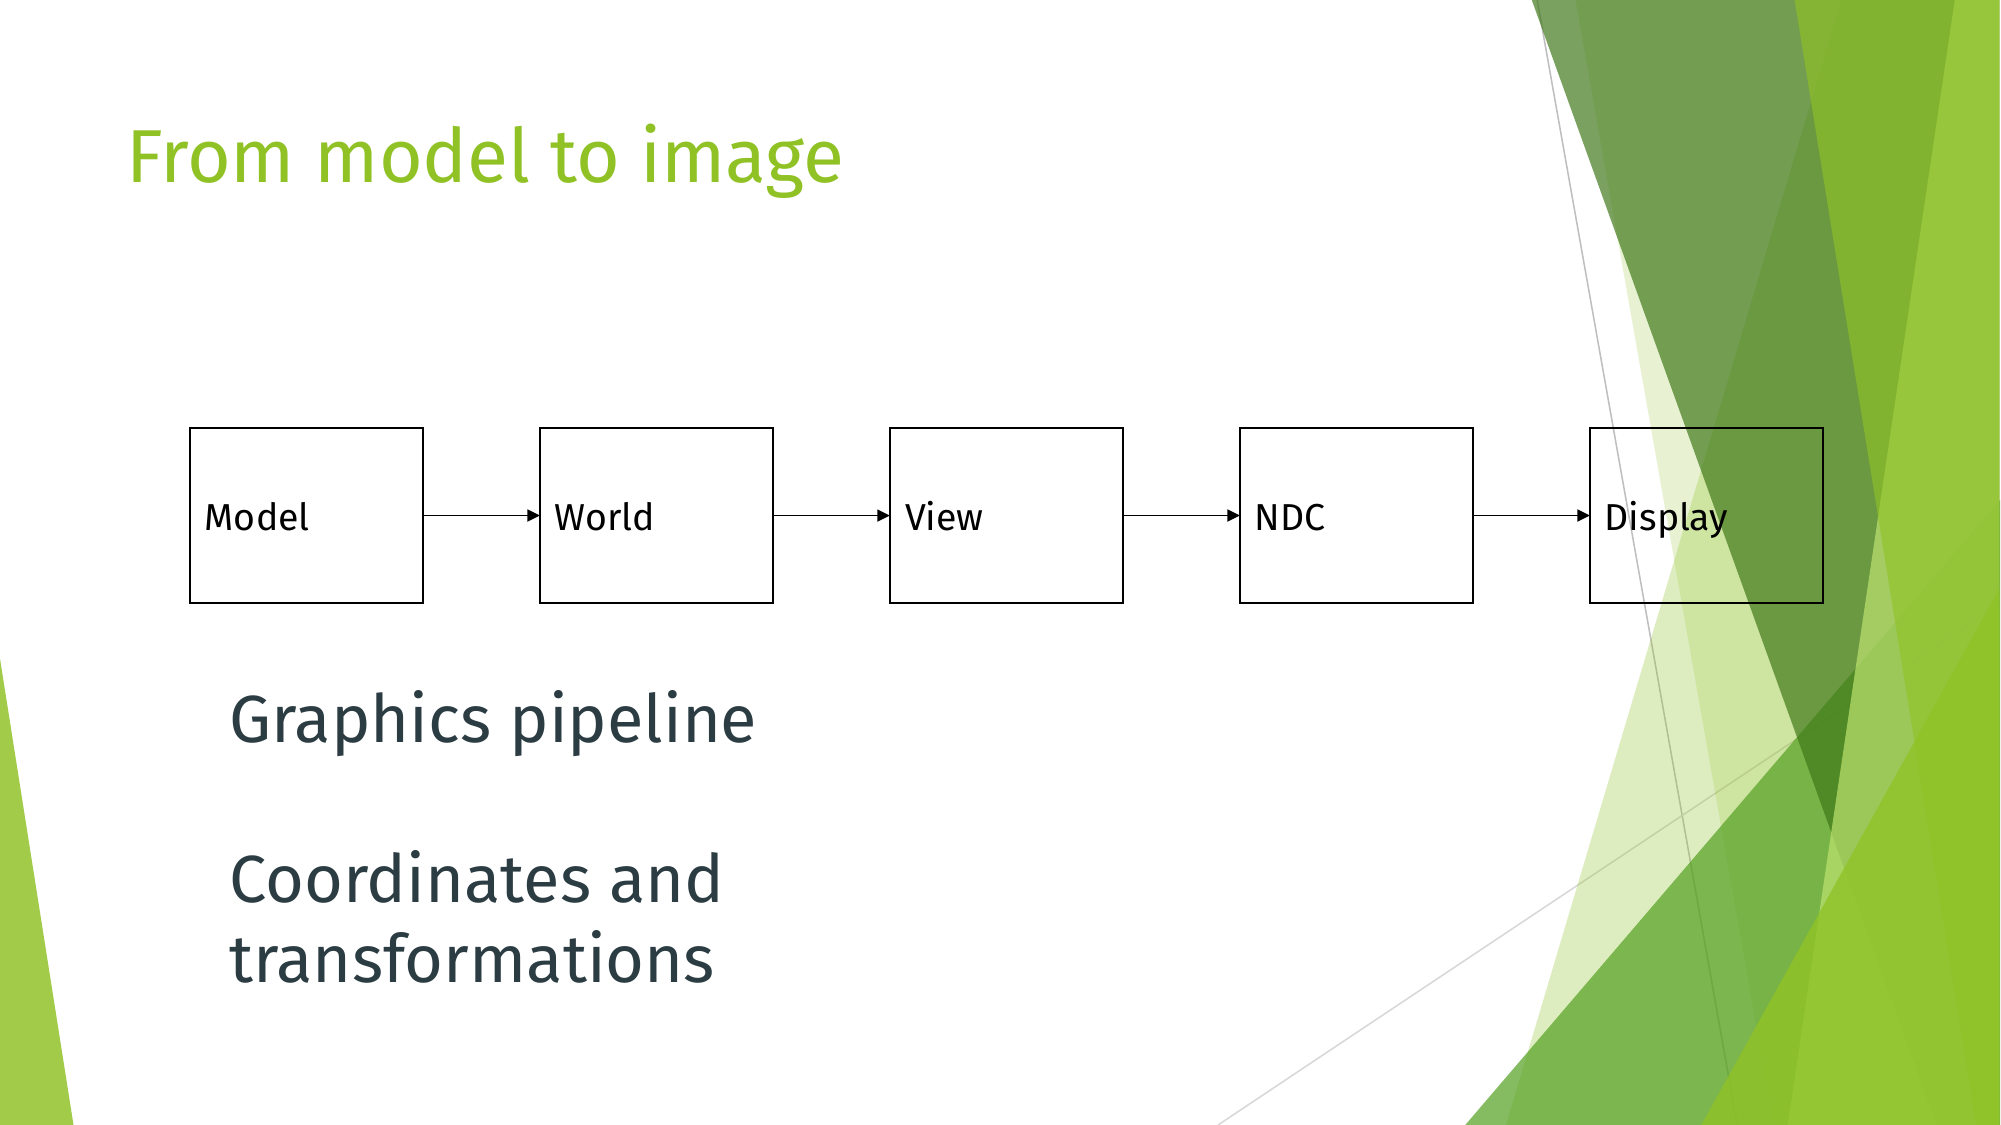

# From model to image
Model
World
View
NDC
Display
Graphics pipeline

Coordinates and transformations